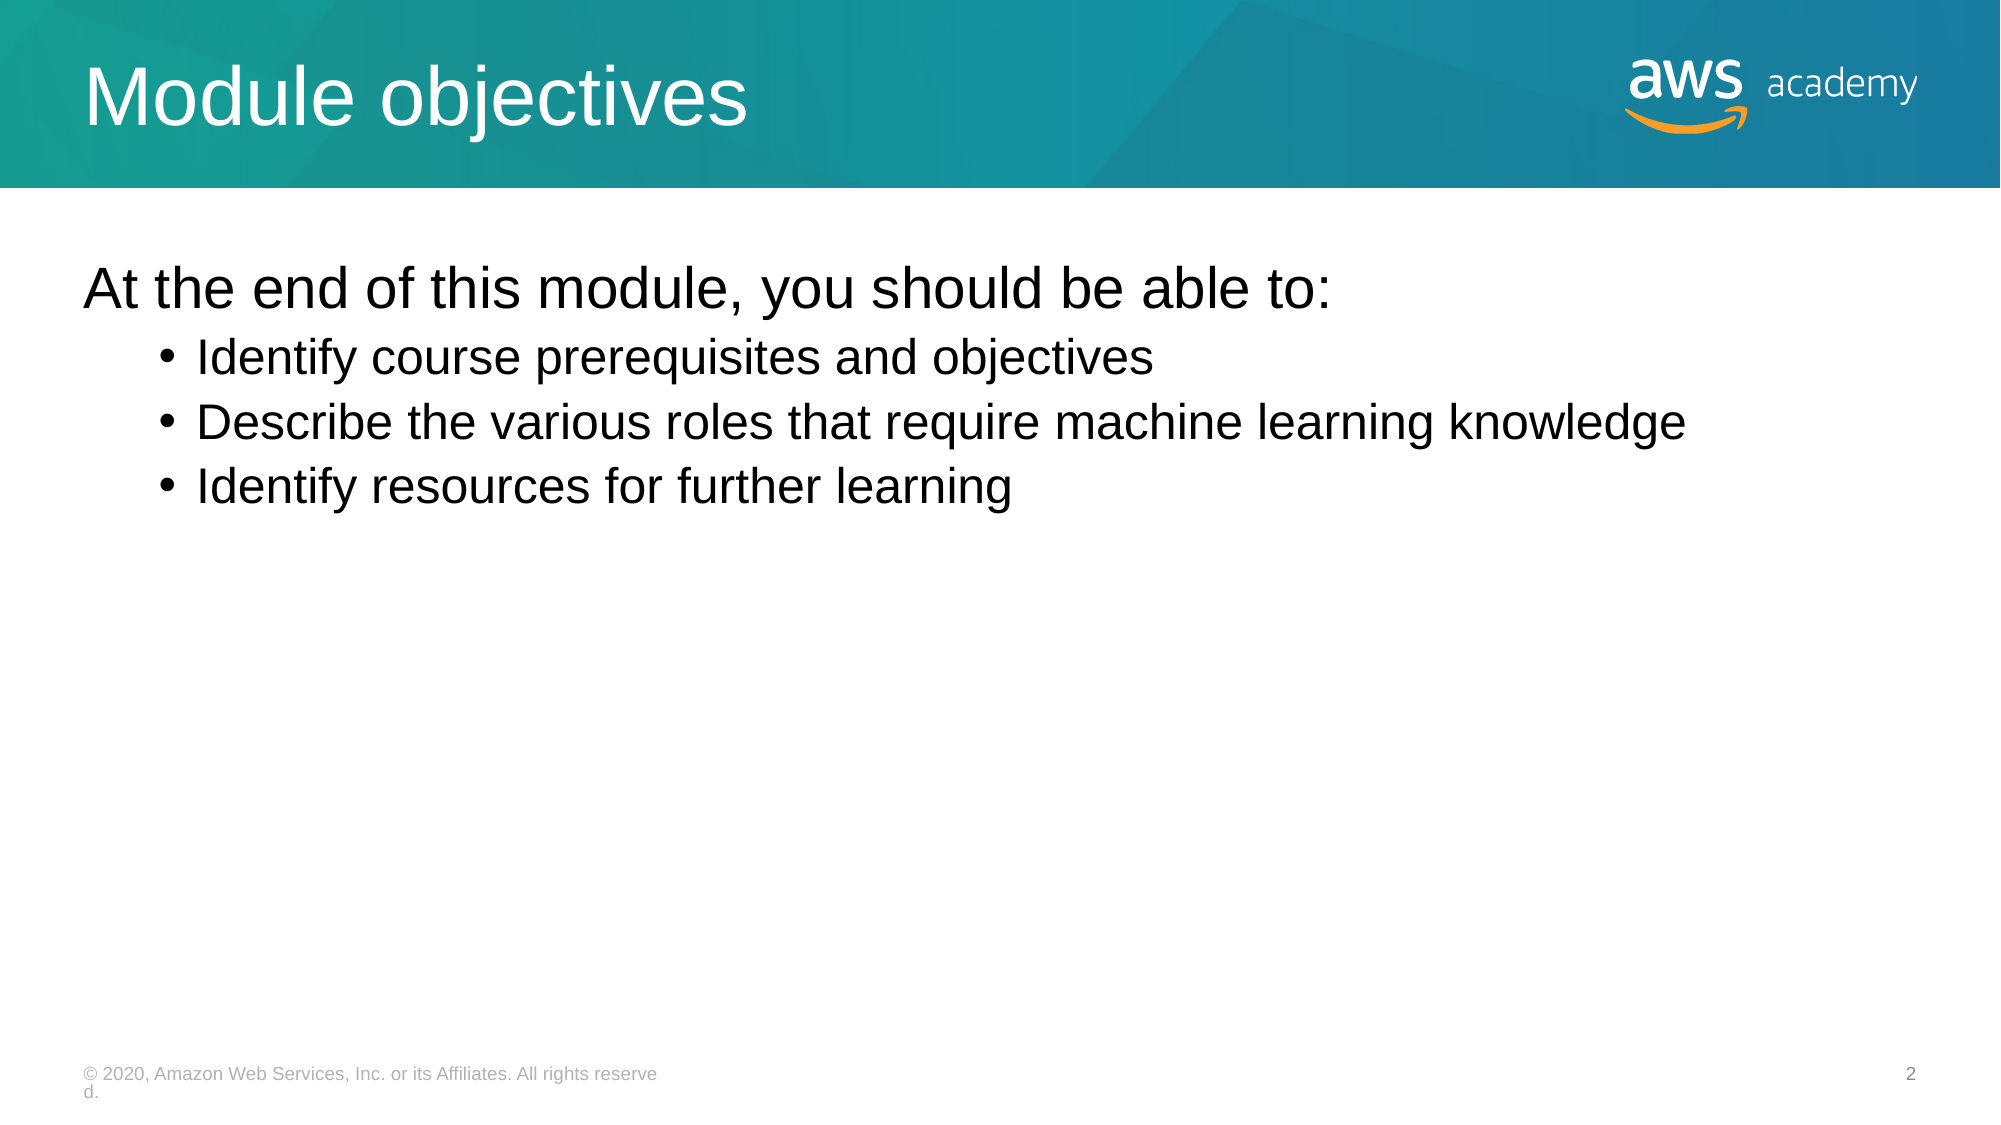

# Module objectives
At the end of this module, you should be able to:
Identify course prerequisites and objectives
Describe the various roles that require machine learning knowledge
Identify resources for further learning
© 2020, Amazon Web Services, Inc. or its Affiliates. All rights reserved.
2